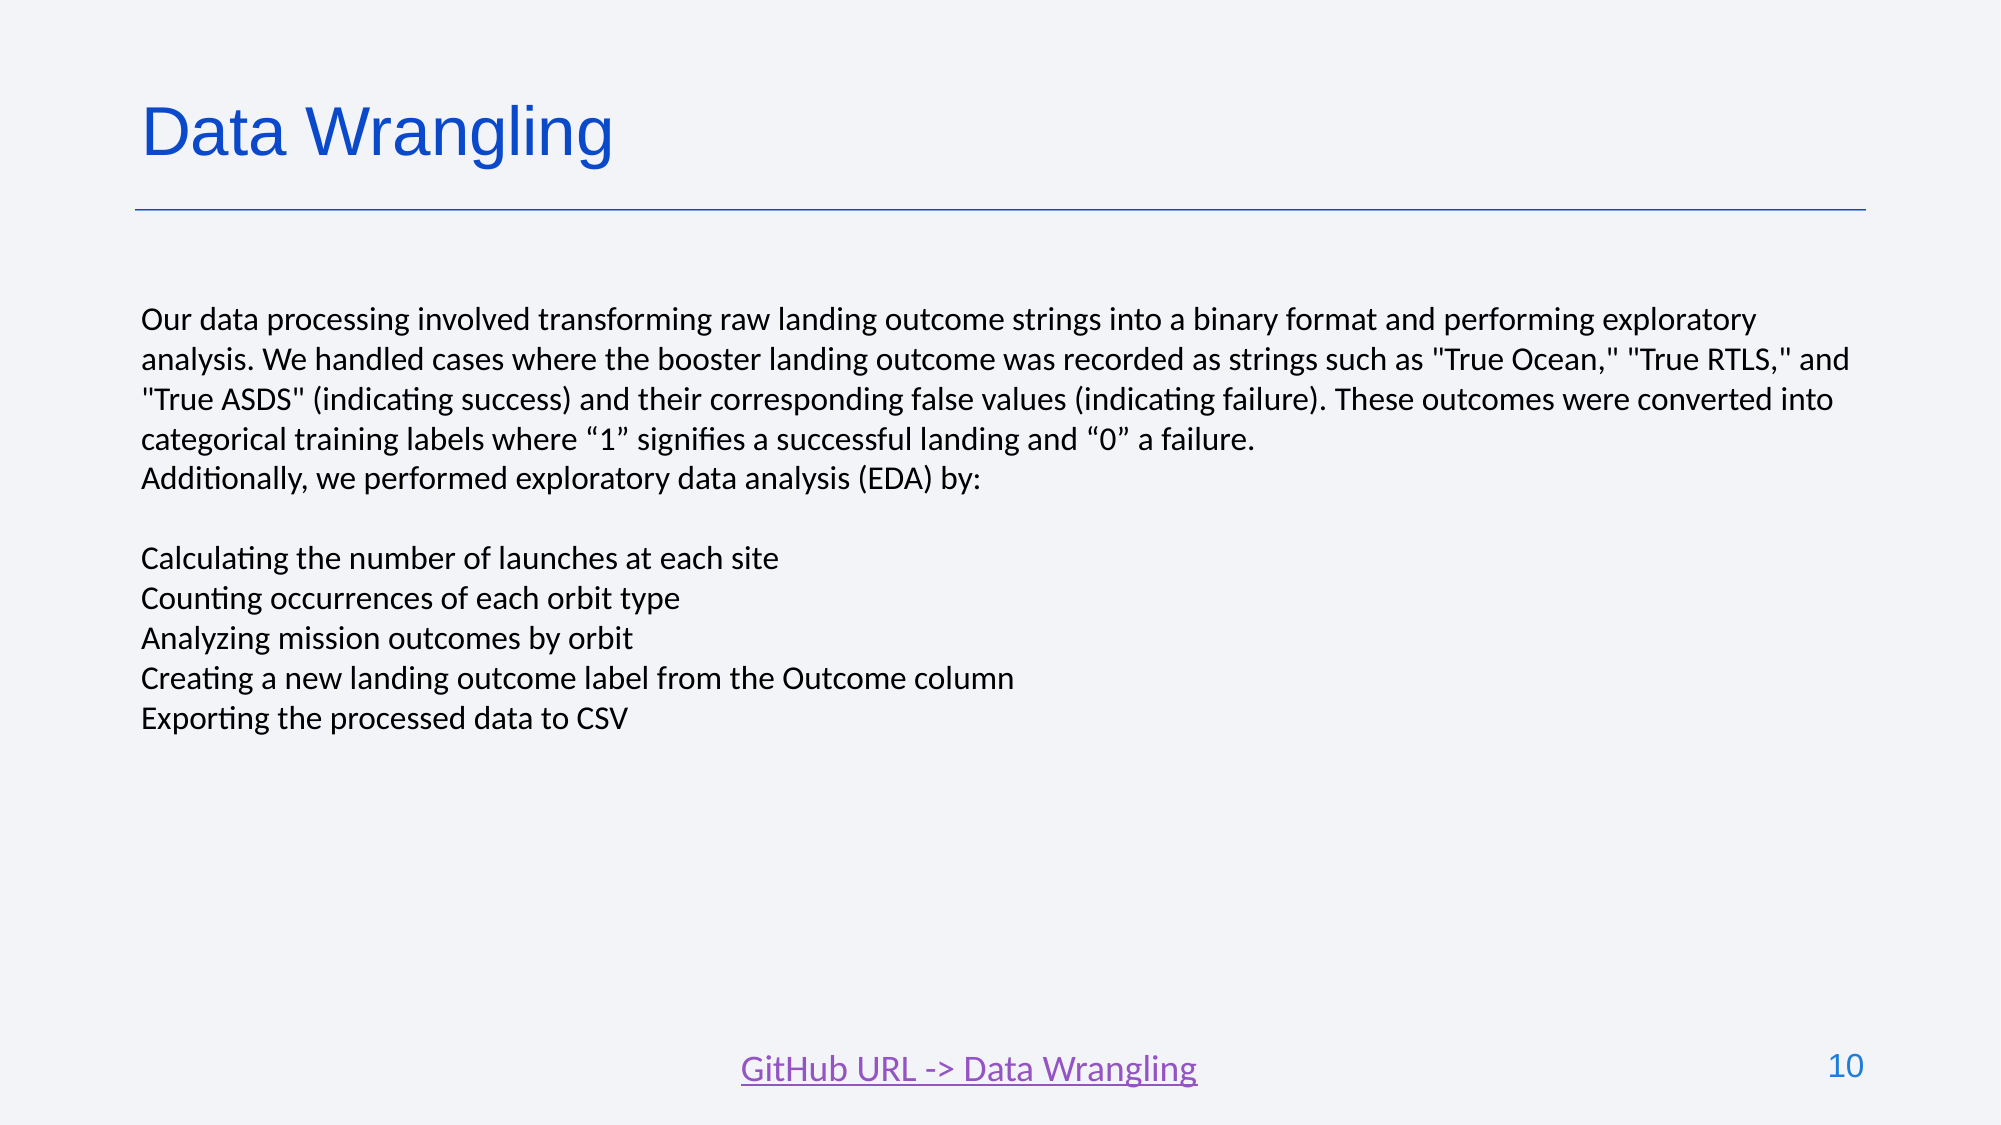

Data Wrangling
Our data processing involved transforming raw landing outcome strings into a binary format and performing exploratory analysis. We handled cases where the booster landing outcome was recorded as strings such as "True Ocean," "True RTLS," and "True ASDS" (indicating success) and their corresponding false values (indicating failure). These outcomes were converted into categorical training labels where “1” signifies a successful landing and “0” a failure.
Additionally, we performed exploratory data analysis (EDA) by:

Calculating the number of launches at each site
Counting occurrences of each orbit type
Analyzing mission outcomes by orbit
Creating a new landing outcome label from the Outcome column
Exporting the processed data to CSV

10
GitHub URL -> Data Wrangling